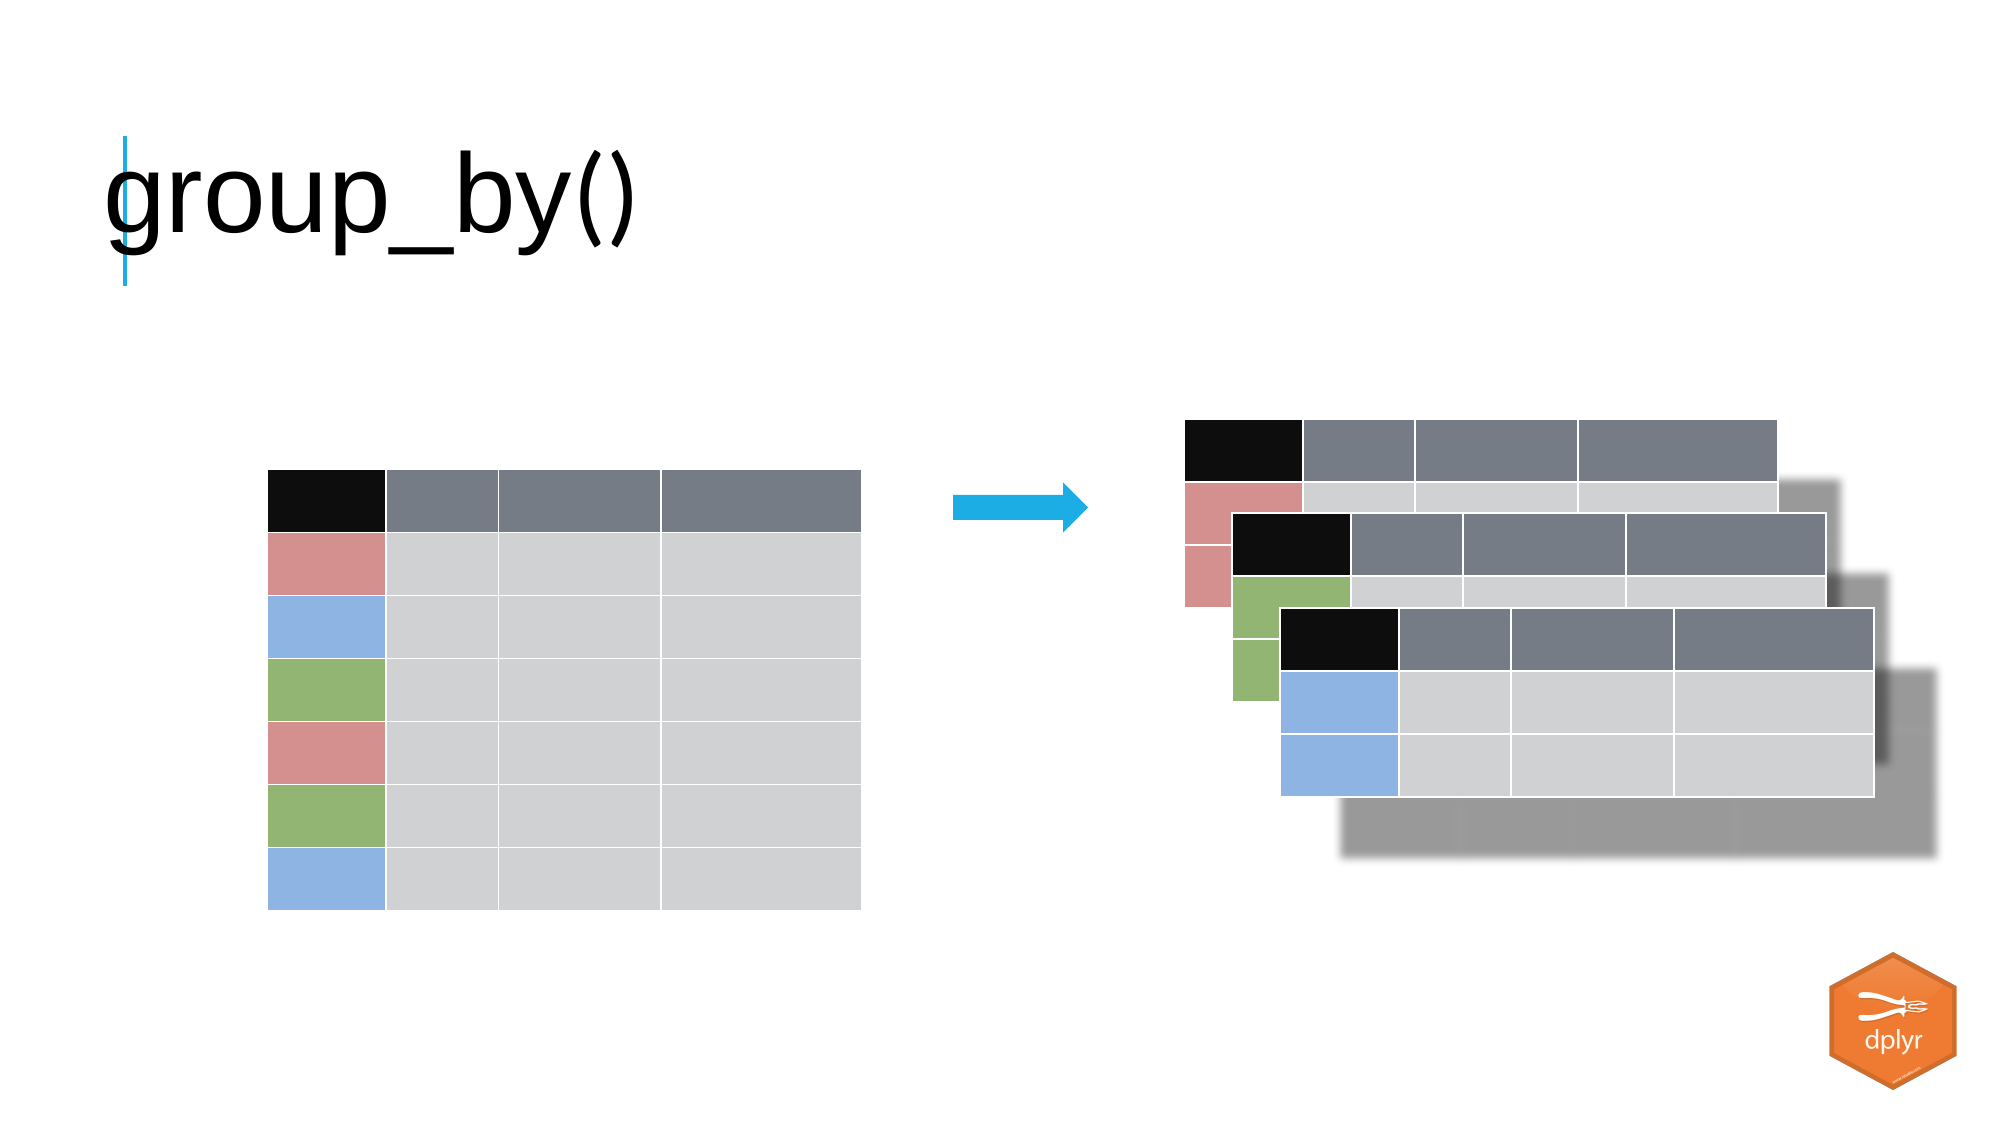

group_by()
|  |  |  |  |
| --- | --- | --- | --- |
|  |  |  |  |
|  |  |  |  |
|  |  |  |  |
| --- | --- | --- | --- |
|  |  |  |  |
|  |  |  |  |
|  |  |  |  |
|  |  |  |  |
|  |  |  |  |
|  |  |  |  |

|  |  |  |  |
| --- | --- | --- | --- |
|  |  |  |  |
|  |  |  |  |
|  |  |  |  |
| --- | --- | --- | --- |
|  |  |  |  |
|  |  |  |  |

15